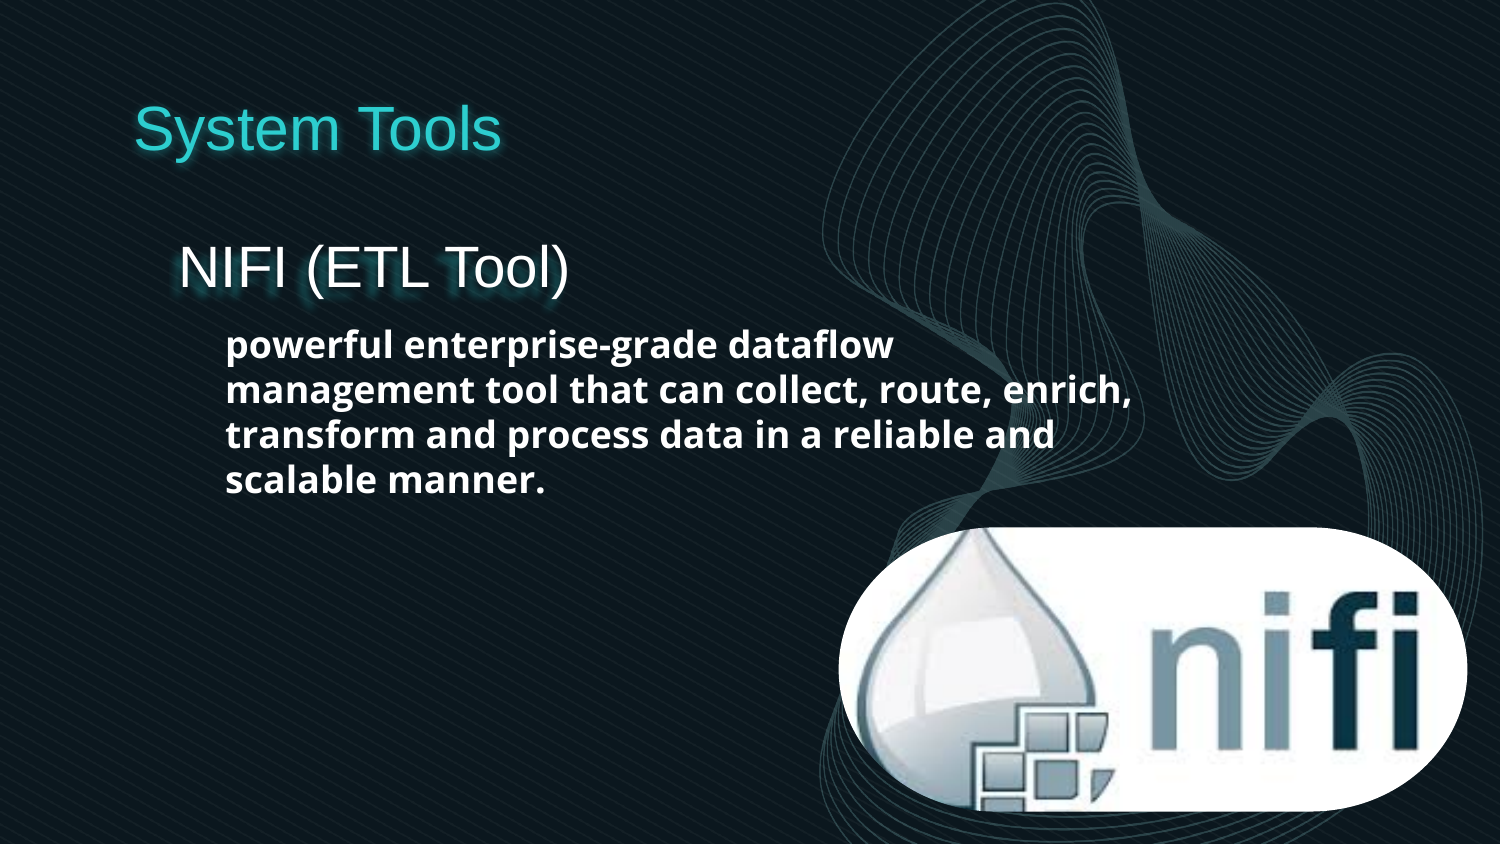

# System Tools
NIFI (ETL Tool)
powerful enterprise-grade dataflow management tool that can collect, route, enrich, transform and process data in a reliable and scalable manner.